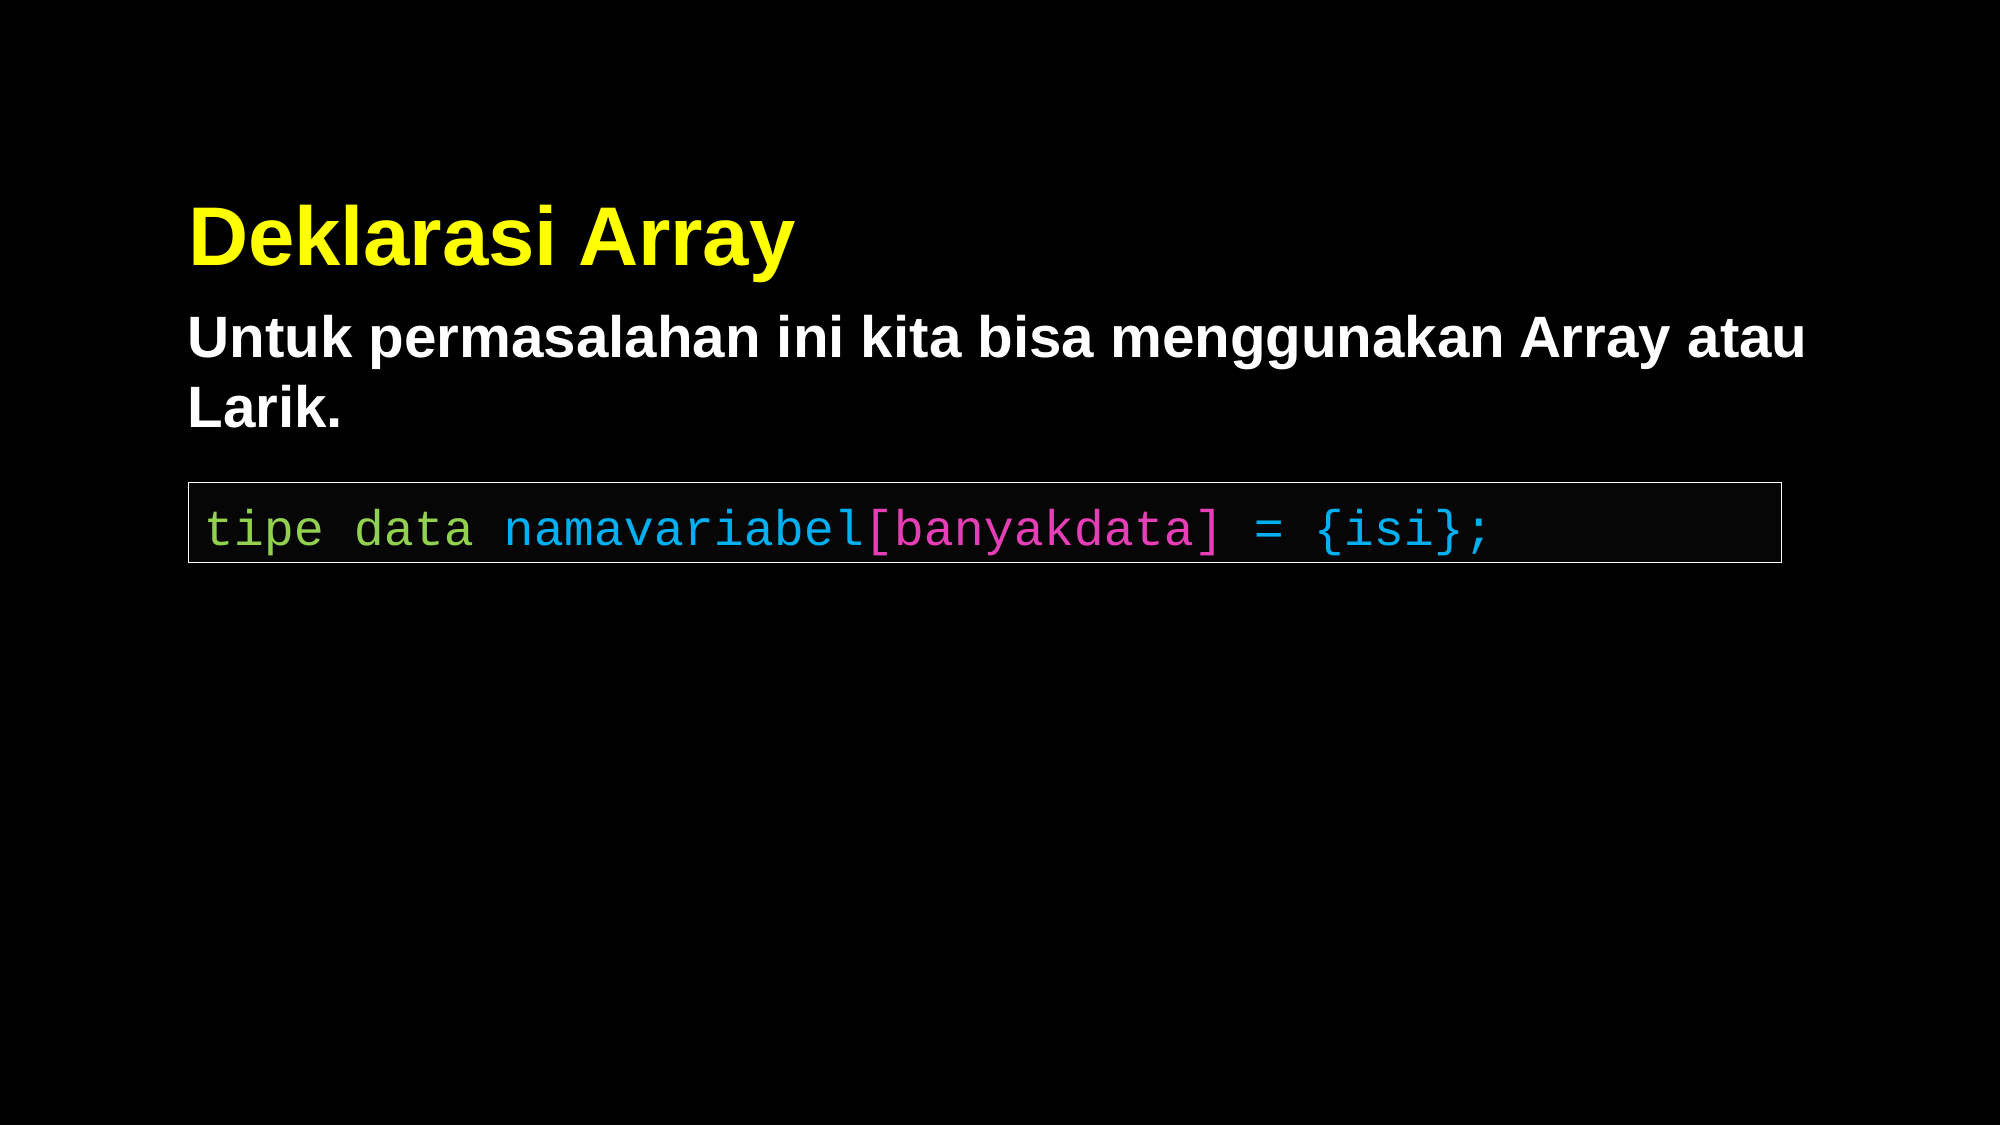

# Deklarasi Array
Untuk permasalahan ini kita bisa menggunakan Array atau Larik.
tipe data namavariabel[banyakdata] = {isi};